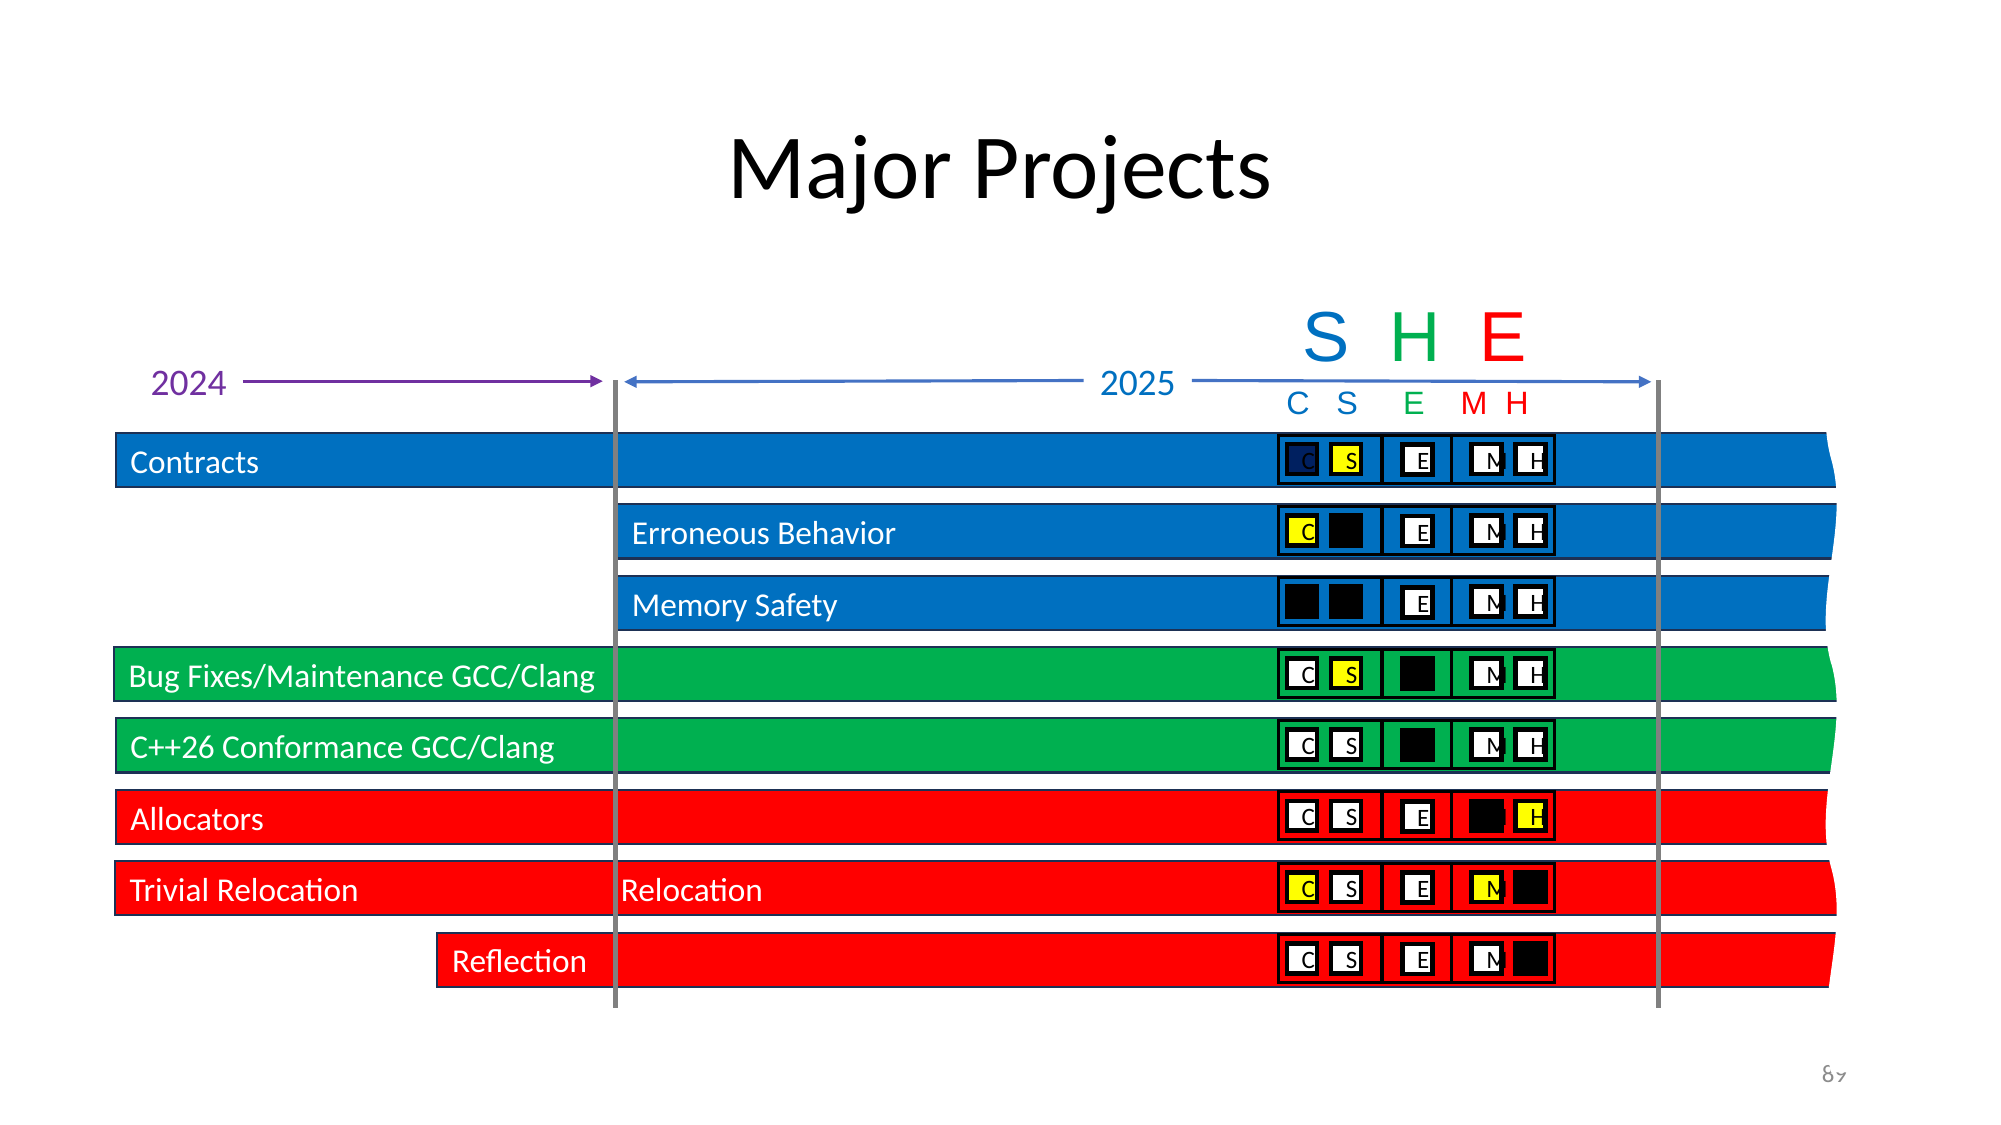

# Major Projects

S  H  E
2024
2025
 C   S     E    M  H
Contracts
a
C
S
M
H
E
Erroneous Behavior
a
C
S
M
H
E
Memory Safety
a
C
S
M
H
E
Bug Fixes/Maintenance GCC/Clang
a
C
S
M
H
E
C++26 Conformance GCC/Clang
a
C
S
M
H
E
Allocators
a
C
S
M
H
E
Trivial Relocation                                   Relocation
a
C
S
M
H
E
Reflection
a
C
S
M
H
E
89